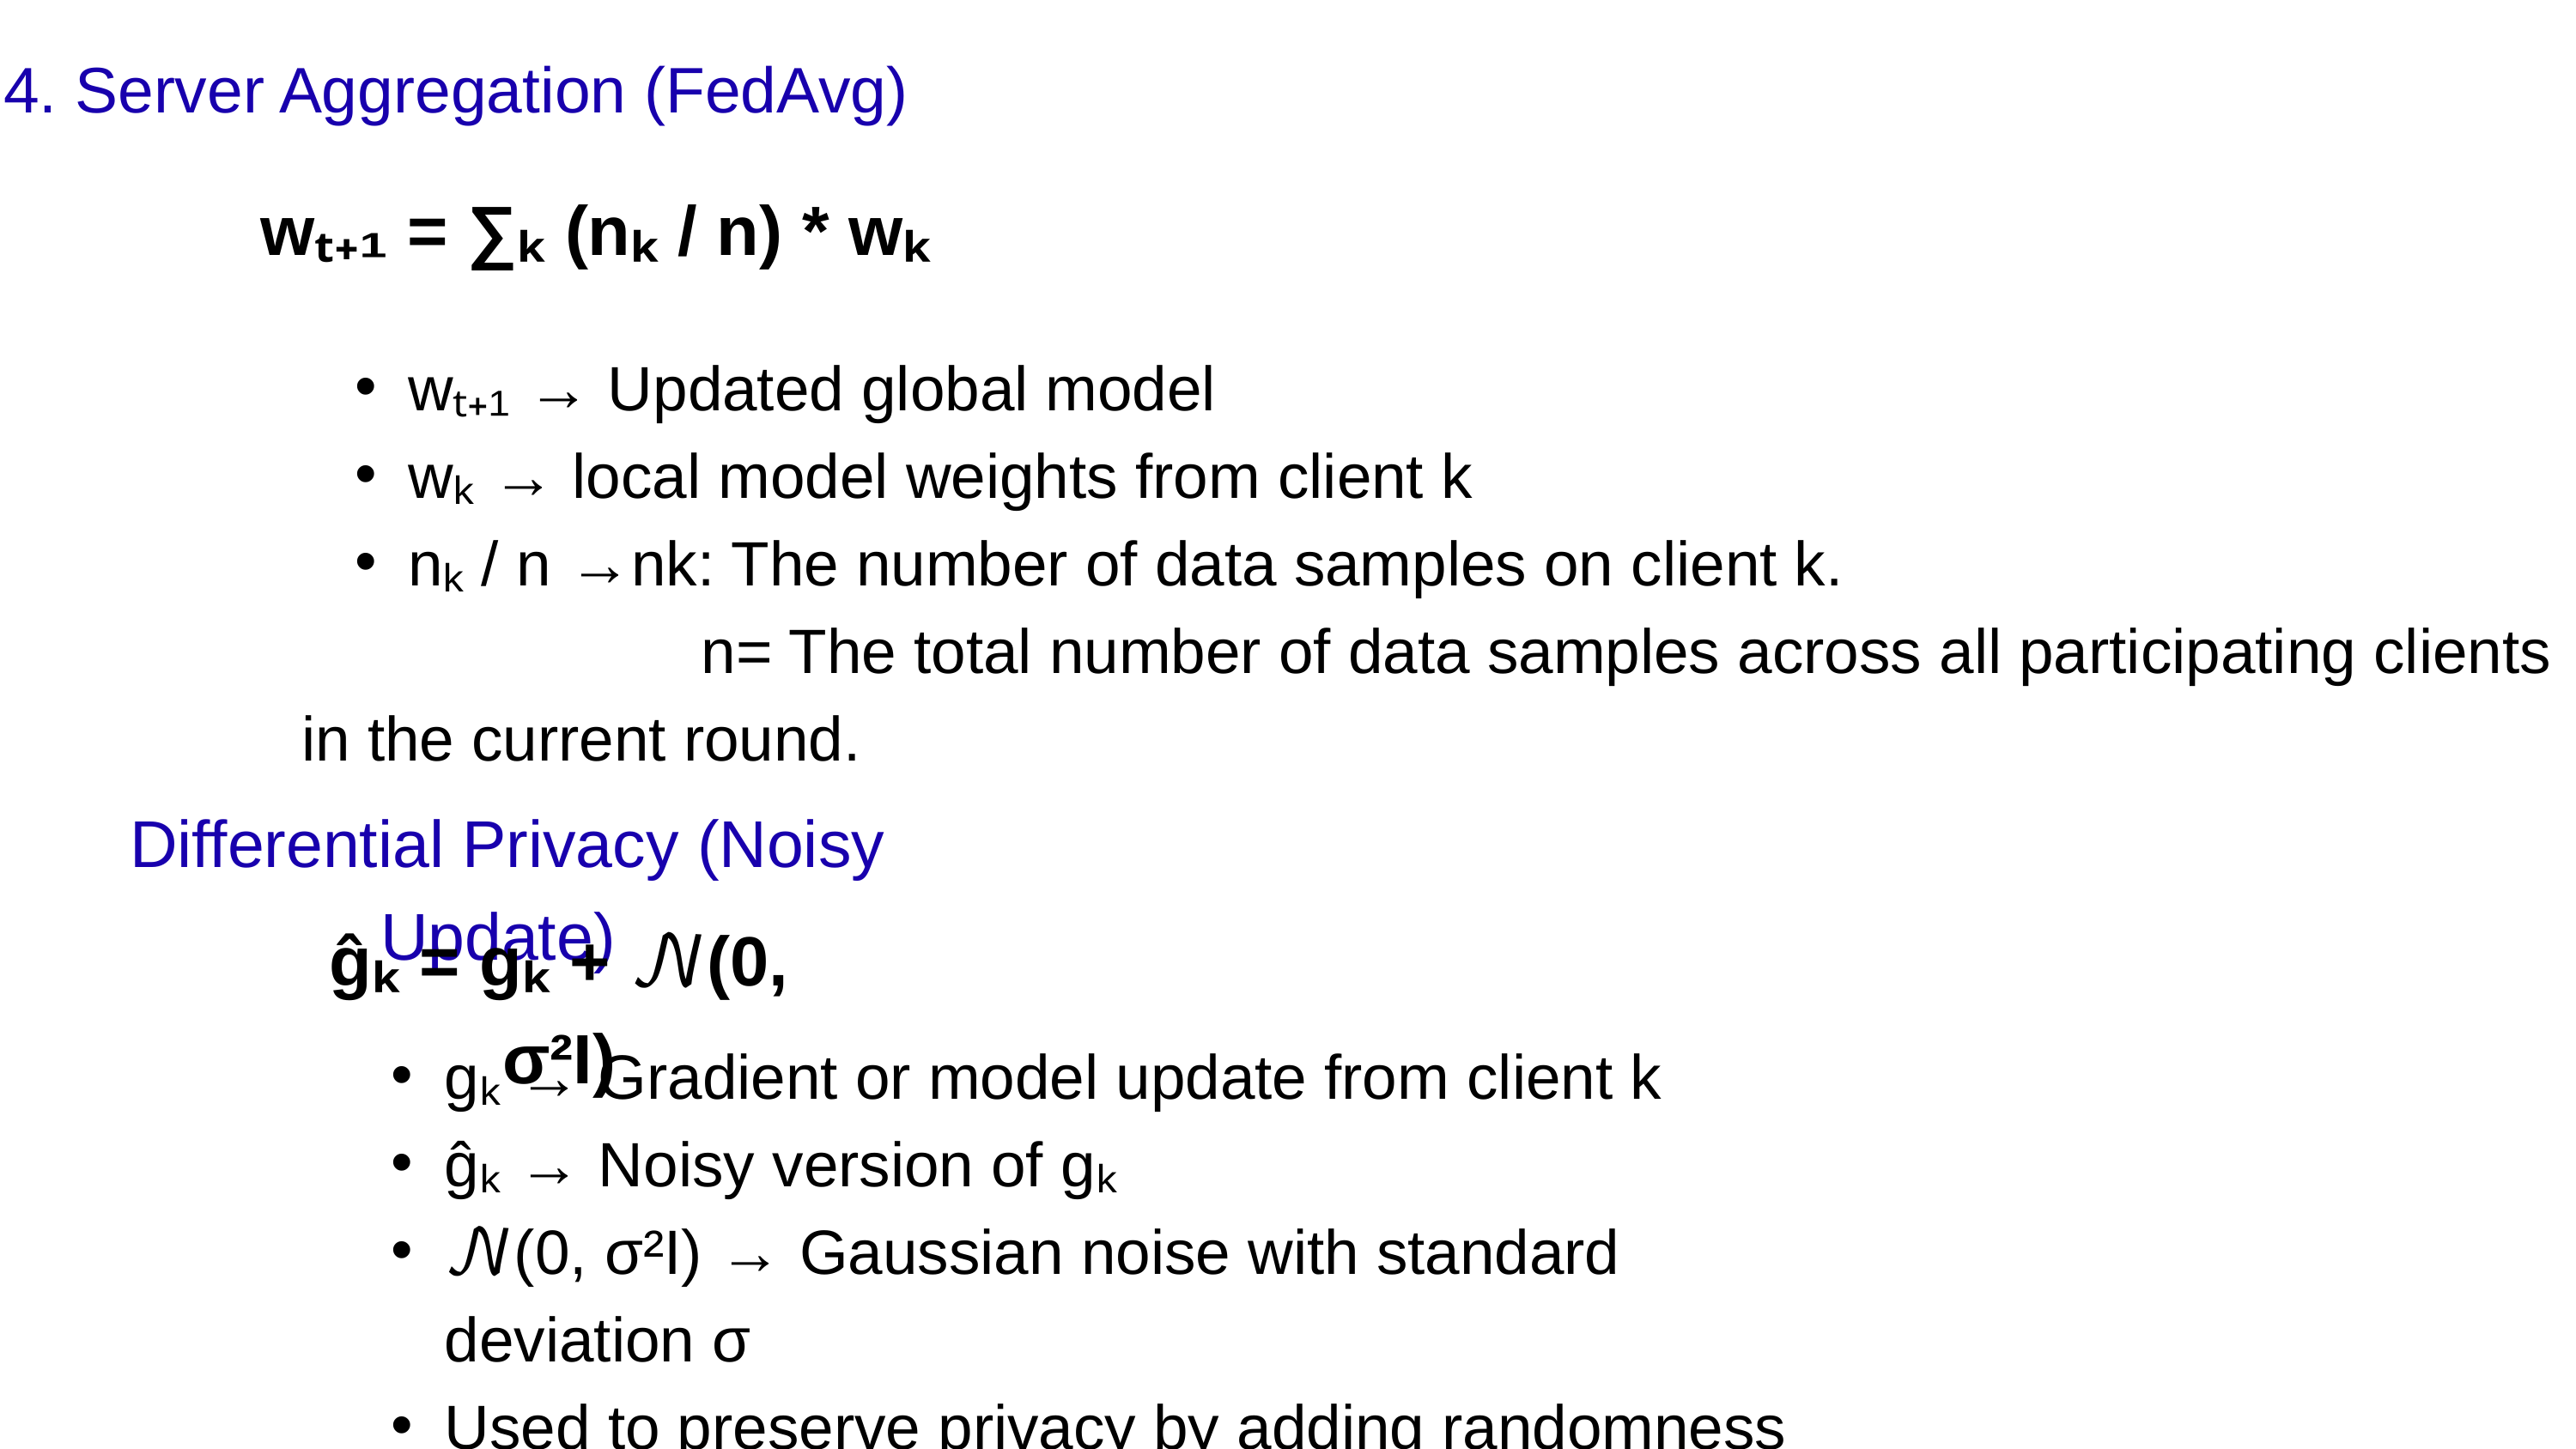

4. Server Aggregation (FedAvg)

wₜ₊₁ = ∑ₖ (nₖ / n) * wₖ
wₜ₊₁ → Updated global model
wₖ → local model weights from client k
nₖ / n →nk​: The number of data samples on client k.
                       n= The total number of data samples across all participating clients in the current round.

 Differential Privacy (Noisy Update)
ĝₖ = gₖ + 𝒩(0, σ²I)
gₖ → Gradient or model update from client k
ĝₖ → Noisy version of gₖ
𝒩(0, σ²I) → Gaussian noise with standard deviation σ
Used to preserve privacy by adding randomness